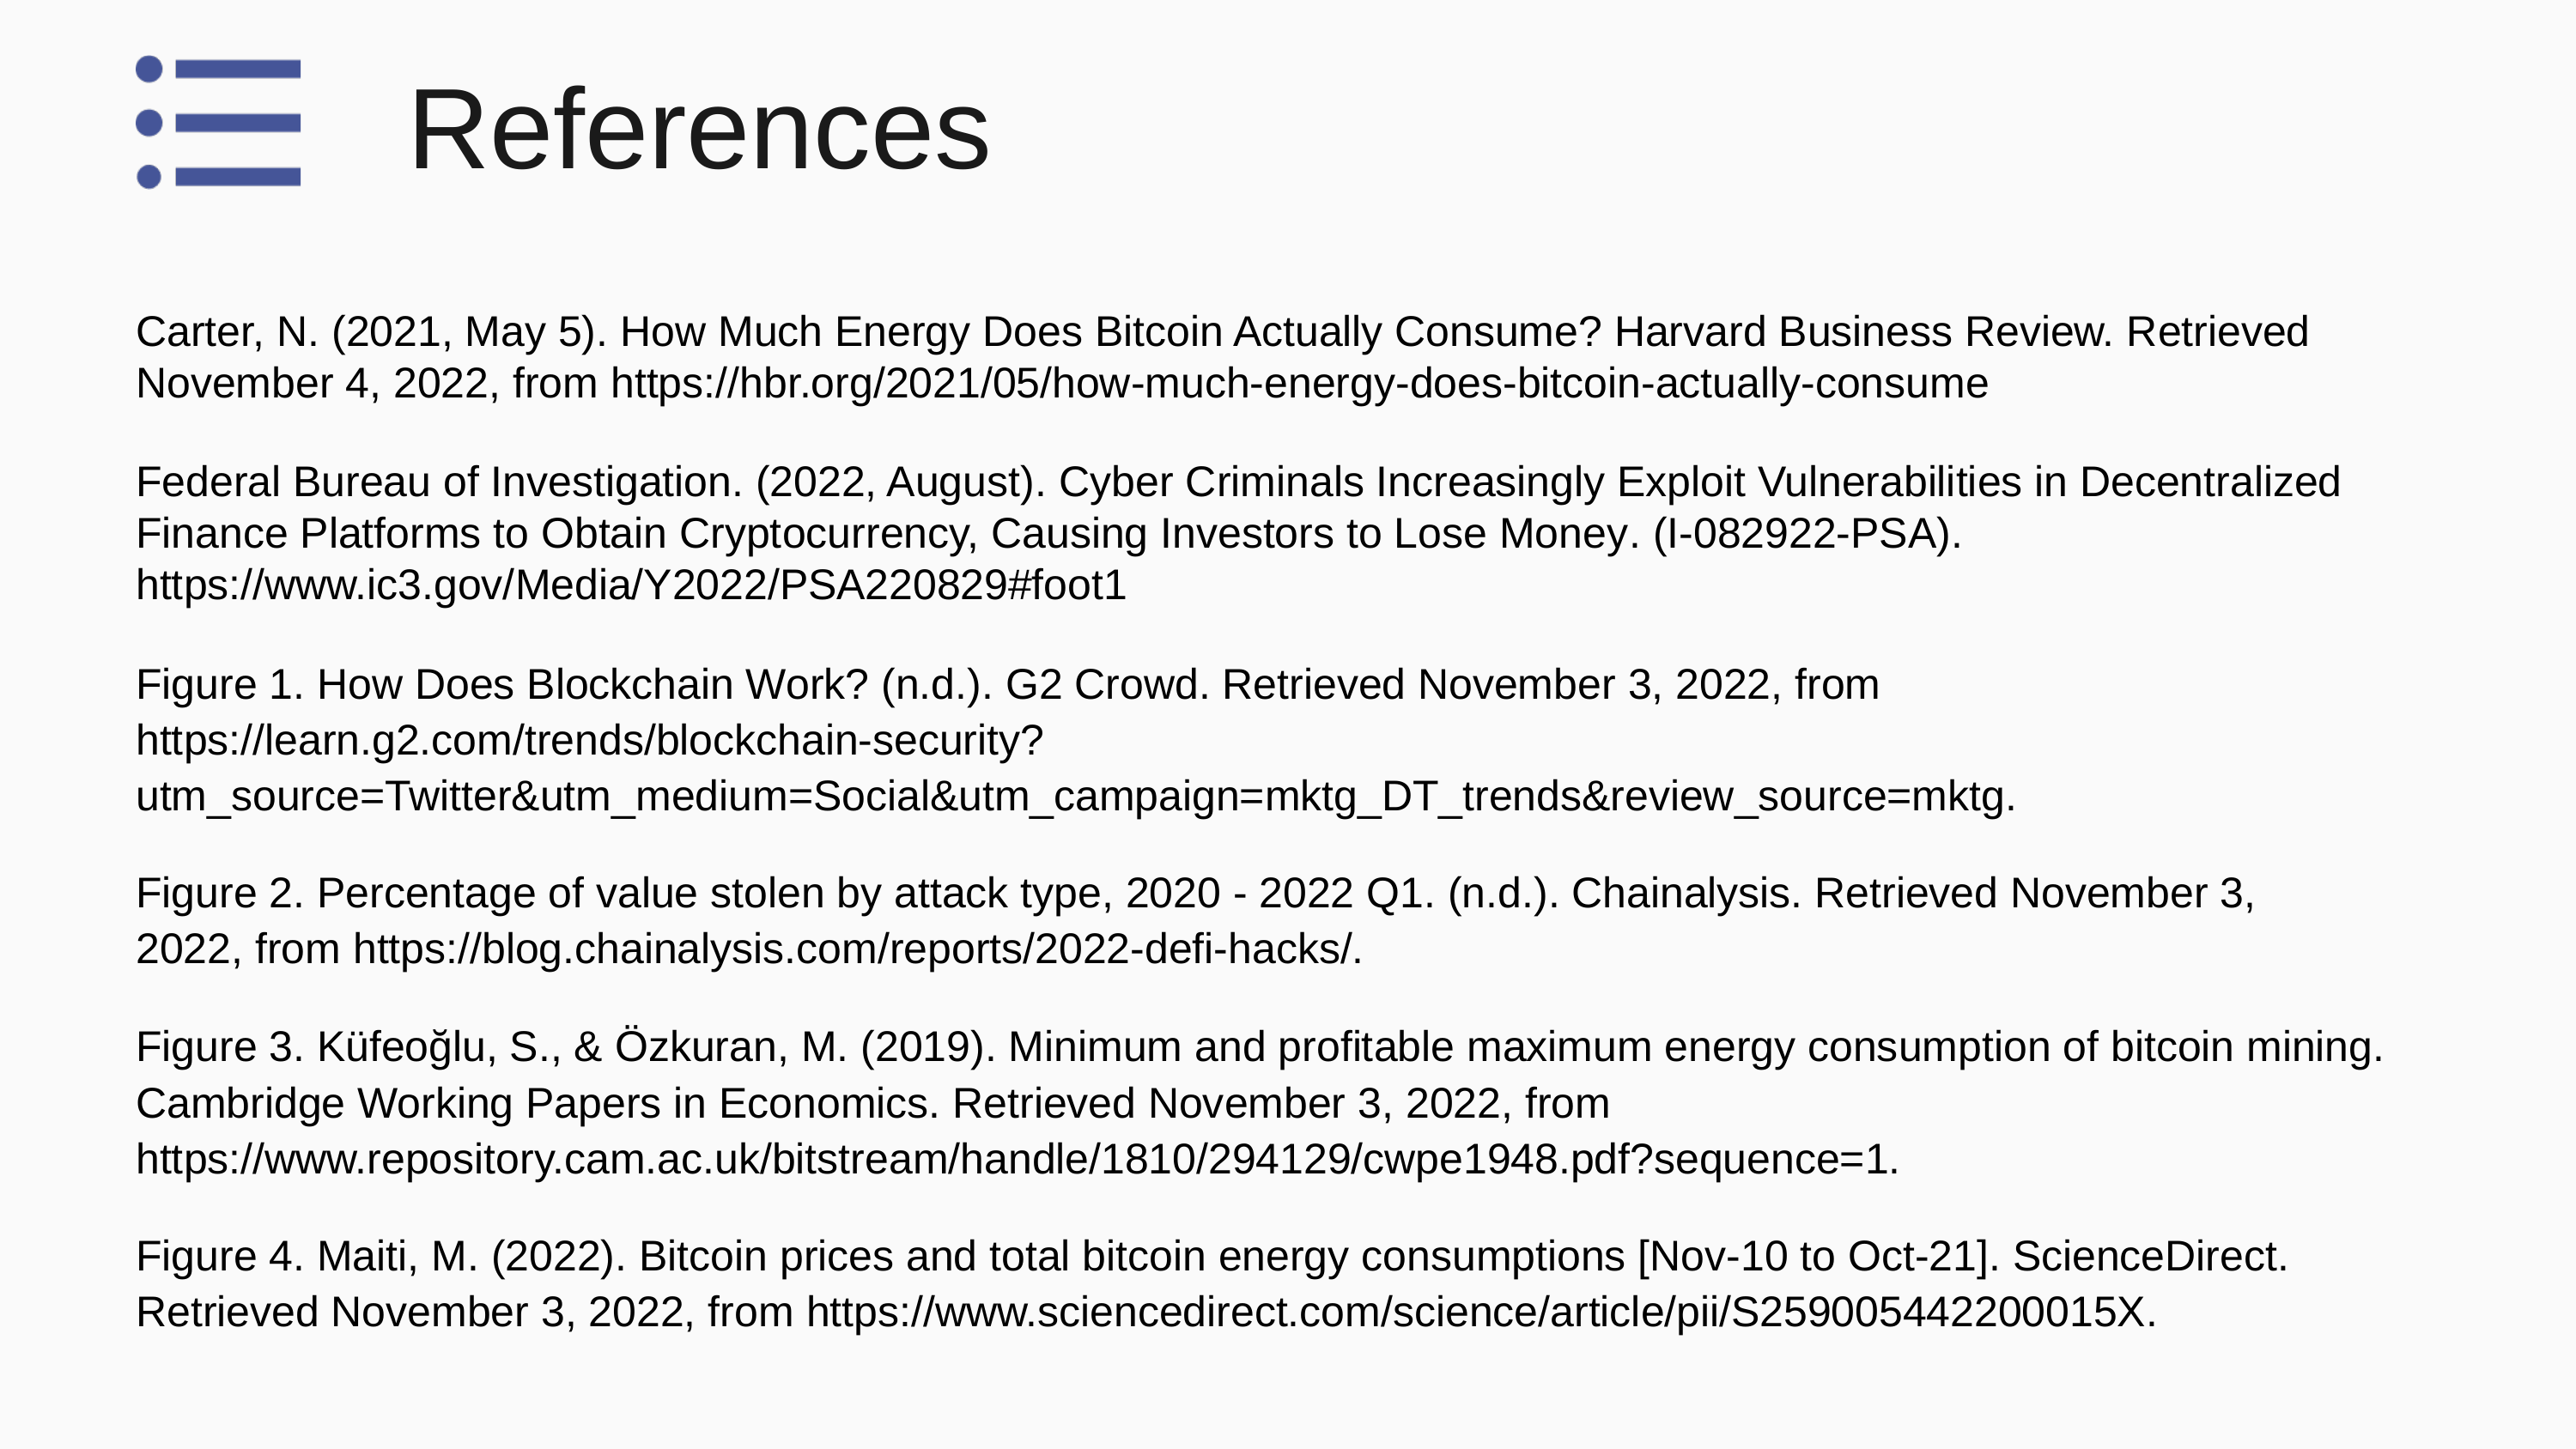

References

Carter, N. (2021, May 5). How Much Energy Does Bitcoin Actually Consume? Harvard Business Review. Retrieved November 4, 2022, from https://hbr.org/2021/05/how-much-energy-does-bitcoin-actually-consume
Federal Bureau of Investigation. (2022, August). Cyber Criminals Increasingly Exploit Vulnerabilities in Decentralized Finance Platforms to Obtain Cryptocurrency, Causing Investors to Lose Money. (I-082922-PSA). https://www.ic3.gov/Media/Y2022/PSA220829#foot1
Figure 1. How Does Blockchain Work? (n.d.). G2 Crowd. Retrieved November 3, 2022, from https://learn.g2.com/trends/blockchain-security?utm_source=Twitter&utm_medium=Social&utm_campaign=mktg_DT_trends&review_source=mktg.
Figure 2. Percentage of value stolen by attack type, 2020 - 2022 Q1. (n.d.). Chainalysis. Retrieved November 3, 2022, from https://blog.chainalysis.com/reports/2022-defi-hacks/.
Figure 3. Küfeoğlu, S., & Özkuran, M. (2019). Minimum and profitable maximum energy consumption of bitcoin mining. Cambridge Working Papers in Economics. Retrieved November 3, 2022, from https://www.repository.cam.ac.uk/bitstream/handle/1810/294129/cwpe1948.pdf?sequence=1.
Figure 4. Maiti, M. (2022). Bitcoin prices and total bitcoin energy consumptions [Nov-10 to Oct-21]. ScienceDirect. Retrieved November 3, 2022, from https://www.sciencedirect.com/science/article/pii/S259005442200015X.